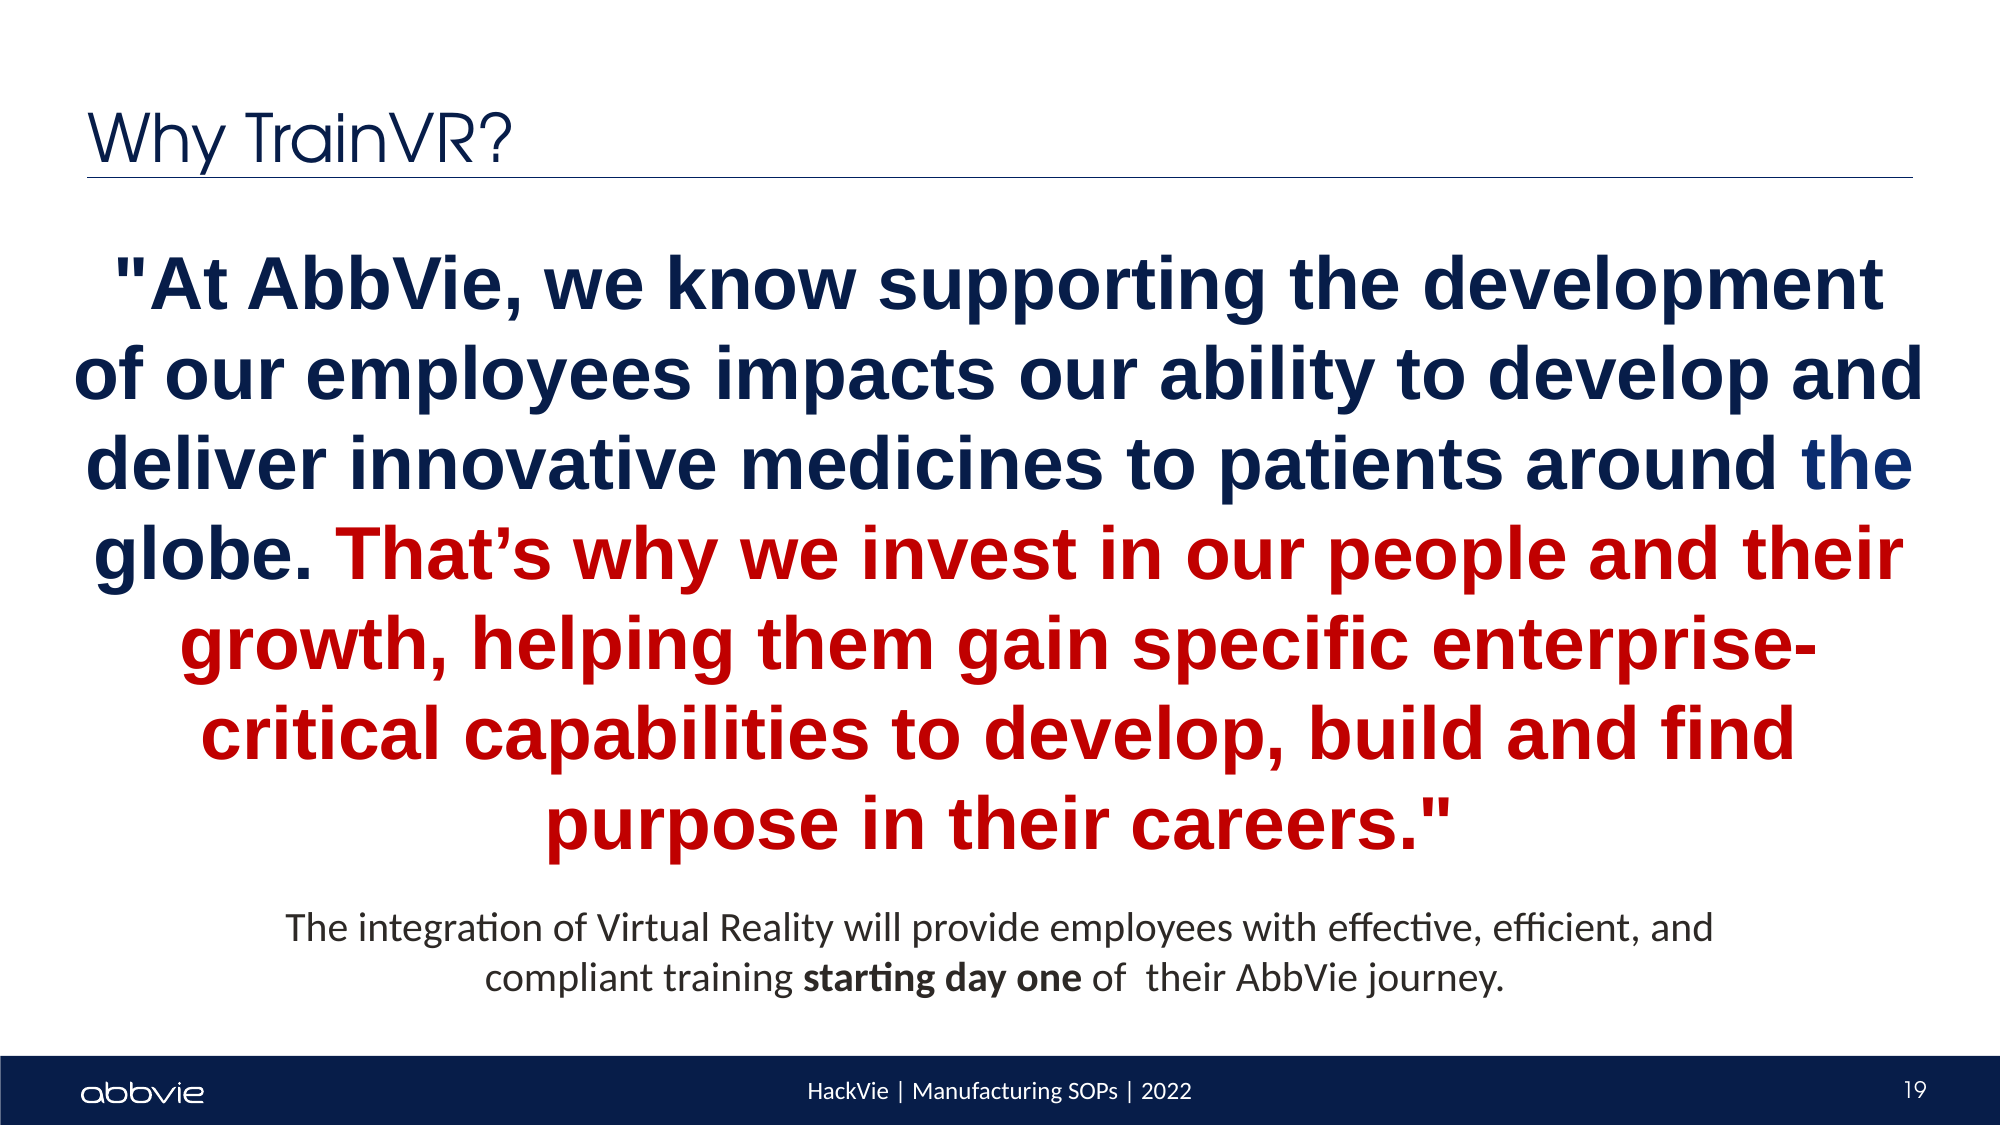

# Why TrainVR?

"At AbbVie, we know supporting the development of our employees impacts our ability to develop and deliver innovative medicines to patients around the globe. That’s why we invest in our people and their growth, helping them gain specific enterprise-critical capabilities to develop, build and find purpose in their careers."
The integration of Virtual Reality will provide employees with effective, efficient, and compliant training starting day one of  their AbbVie journey.
HackVie | Manufacturing SOPs | 2022